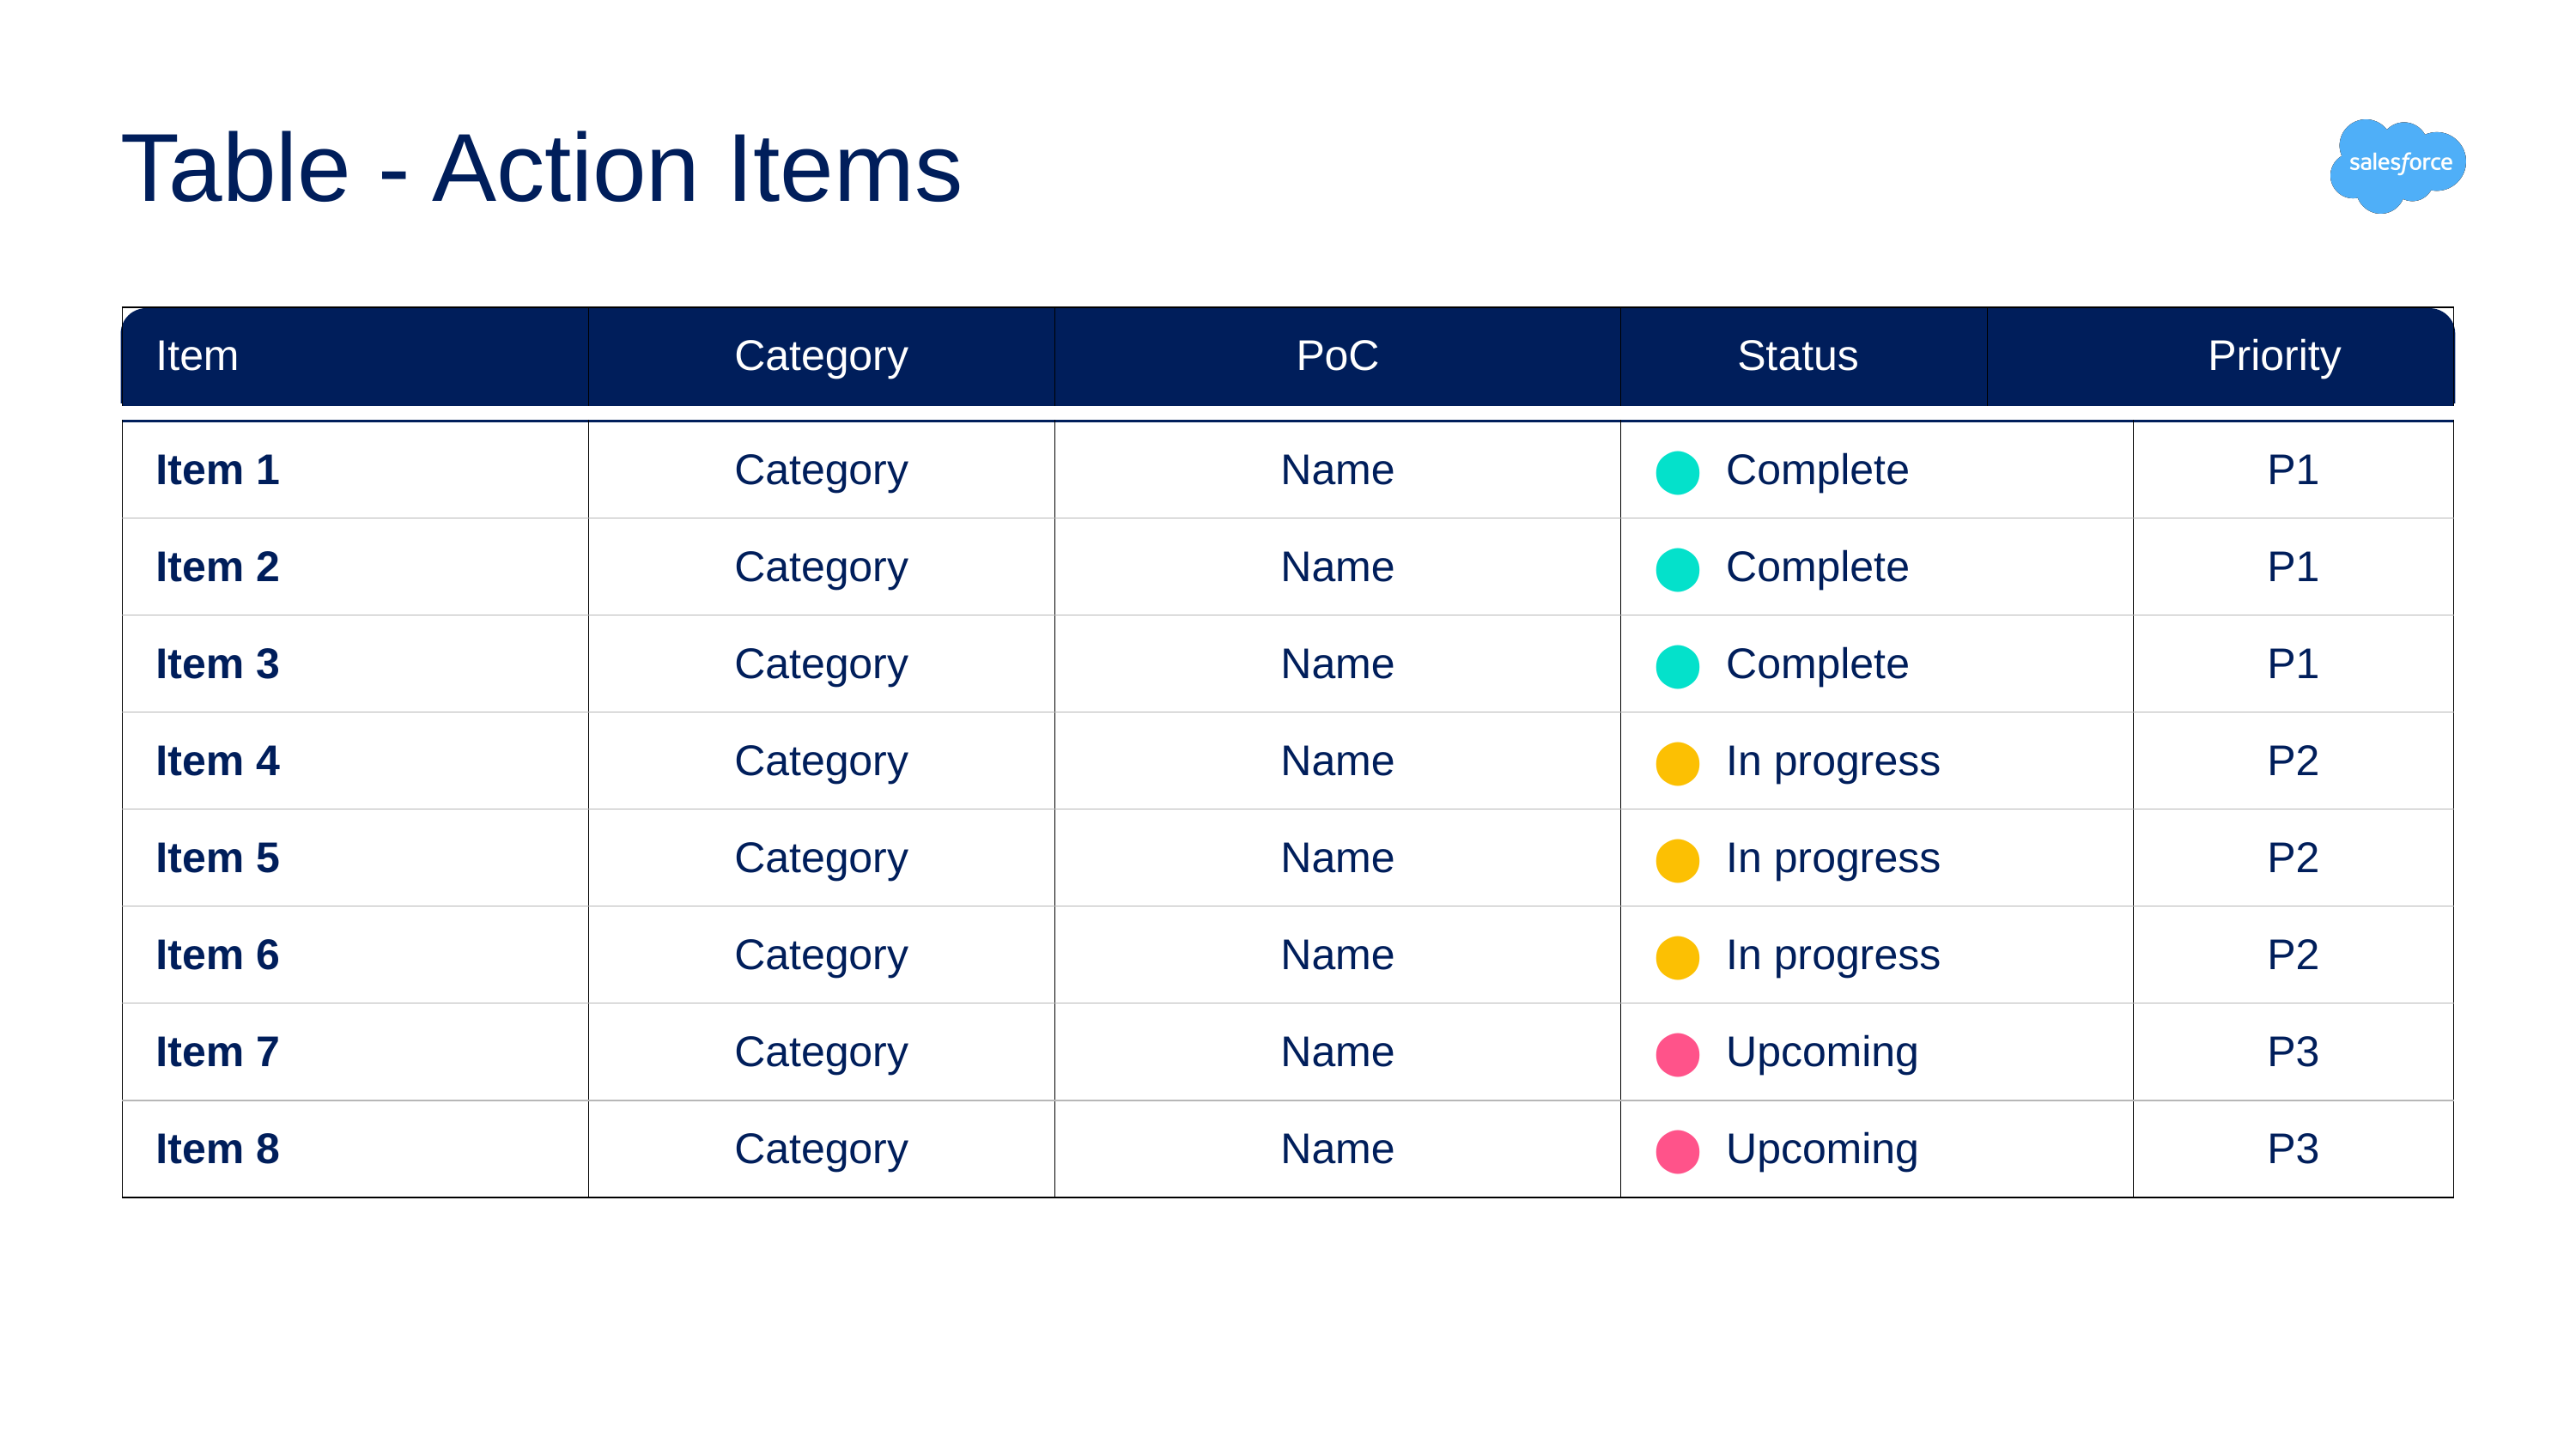

# Table - Action Items
| Item | Category | PoC | Status | Priority |
| --- | --- | --- | --- | --- |

| Item 1 | Category | Name | ⬤ Complete | P1 |
| --- | --- | --- | --- | --- |
| Item 2 | Category | Name | ⬤ Complete | P1 |
| Item 3 | Category | Name | ⬤ Complete | P1 |
| Item 4 | Category | Name | ⬤ In progress | P2 |
| Item 5 | Category | Name | ⬤ In progress | P2 |
| Item 6 | Category | Name | ⬤ In progress | P2 |
| Item 7 | Category | Name | ⬤ Upcoming | P3 |
| Item 8 | Category | Name | ⬤ Upcoming | P3 |